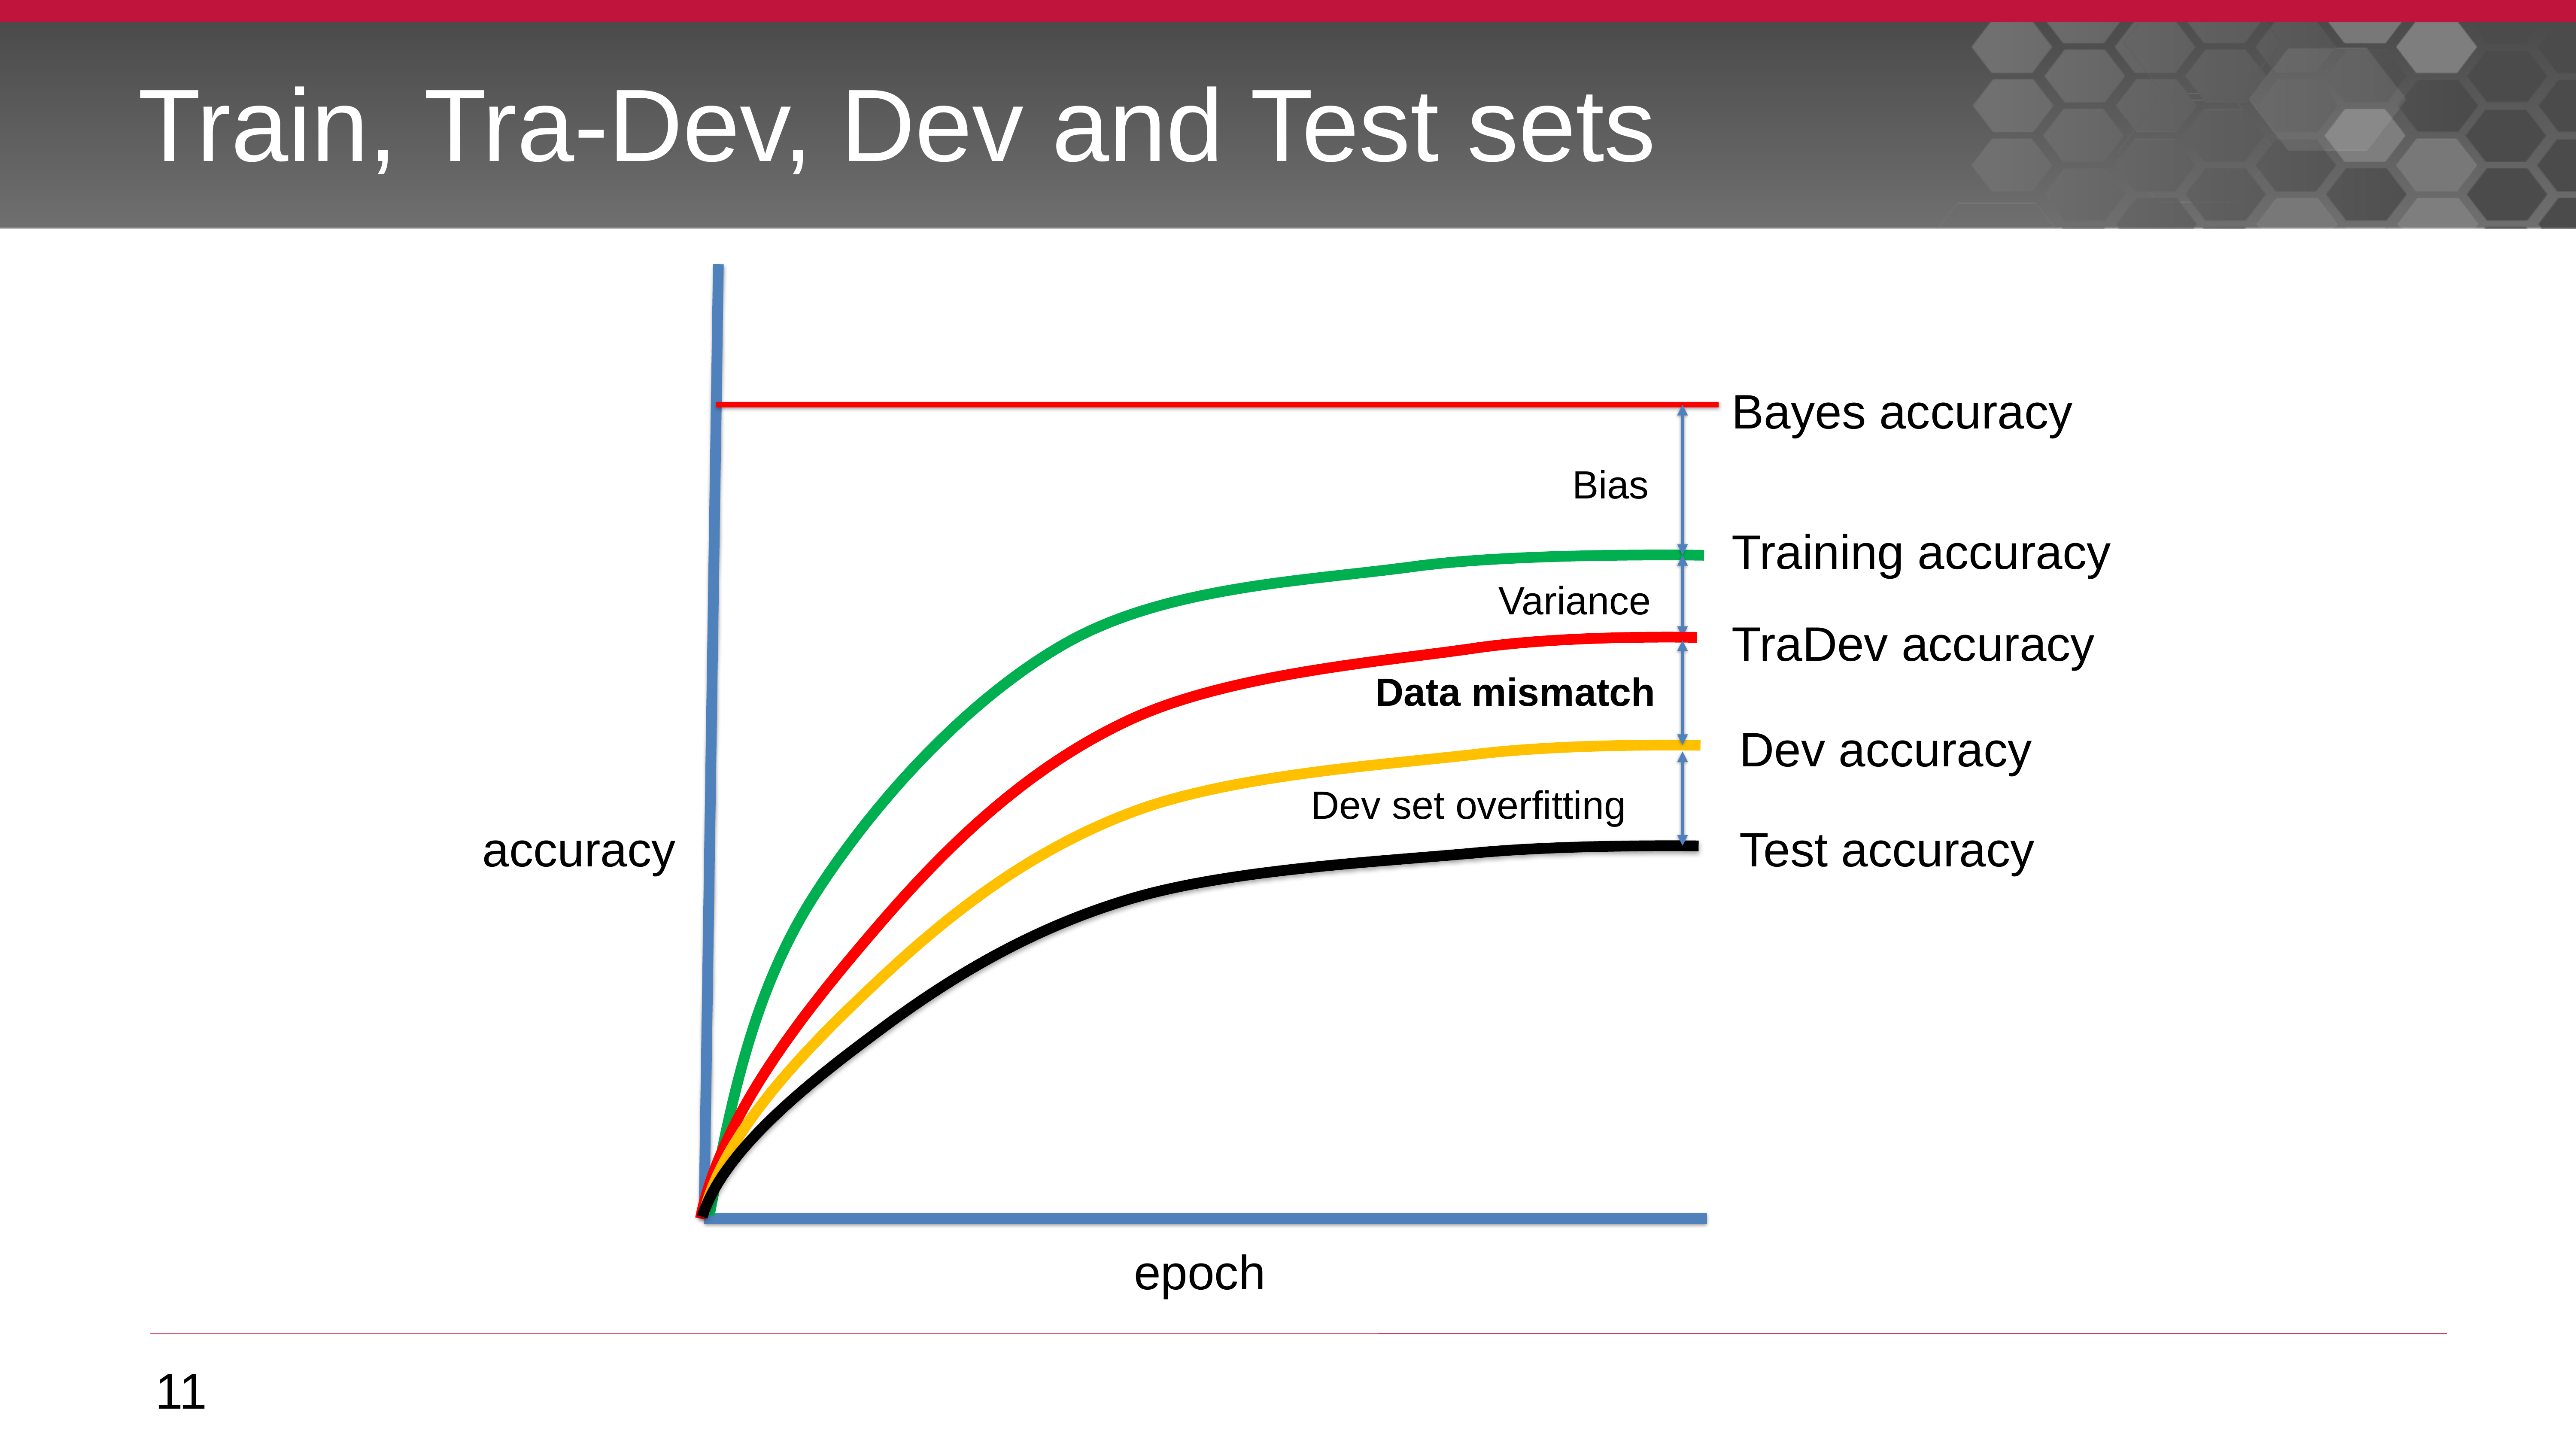

# Train, Tra-Dev, Dev and Test sets
Bayes accuracy
Bias
Training accuracy

Variance
TraDev accuracy

Data mismatch
Dev accuracy

Dev set overfitting
accuracy
Test accuracy

epoch
11